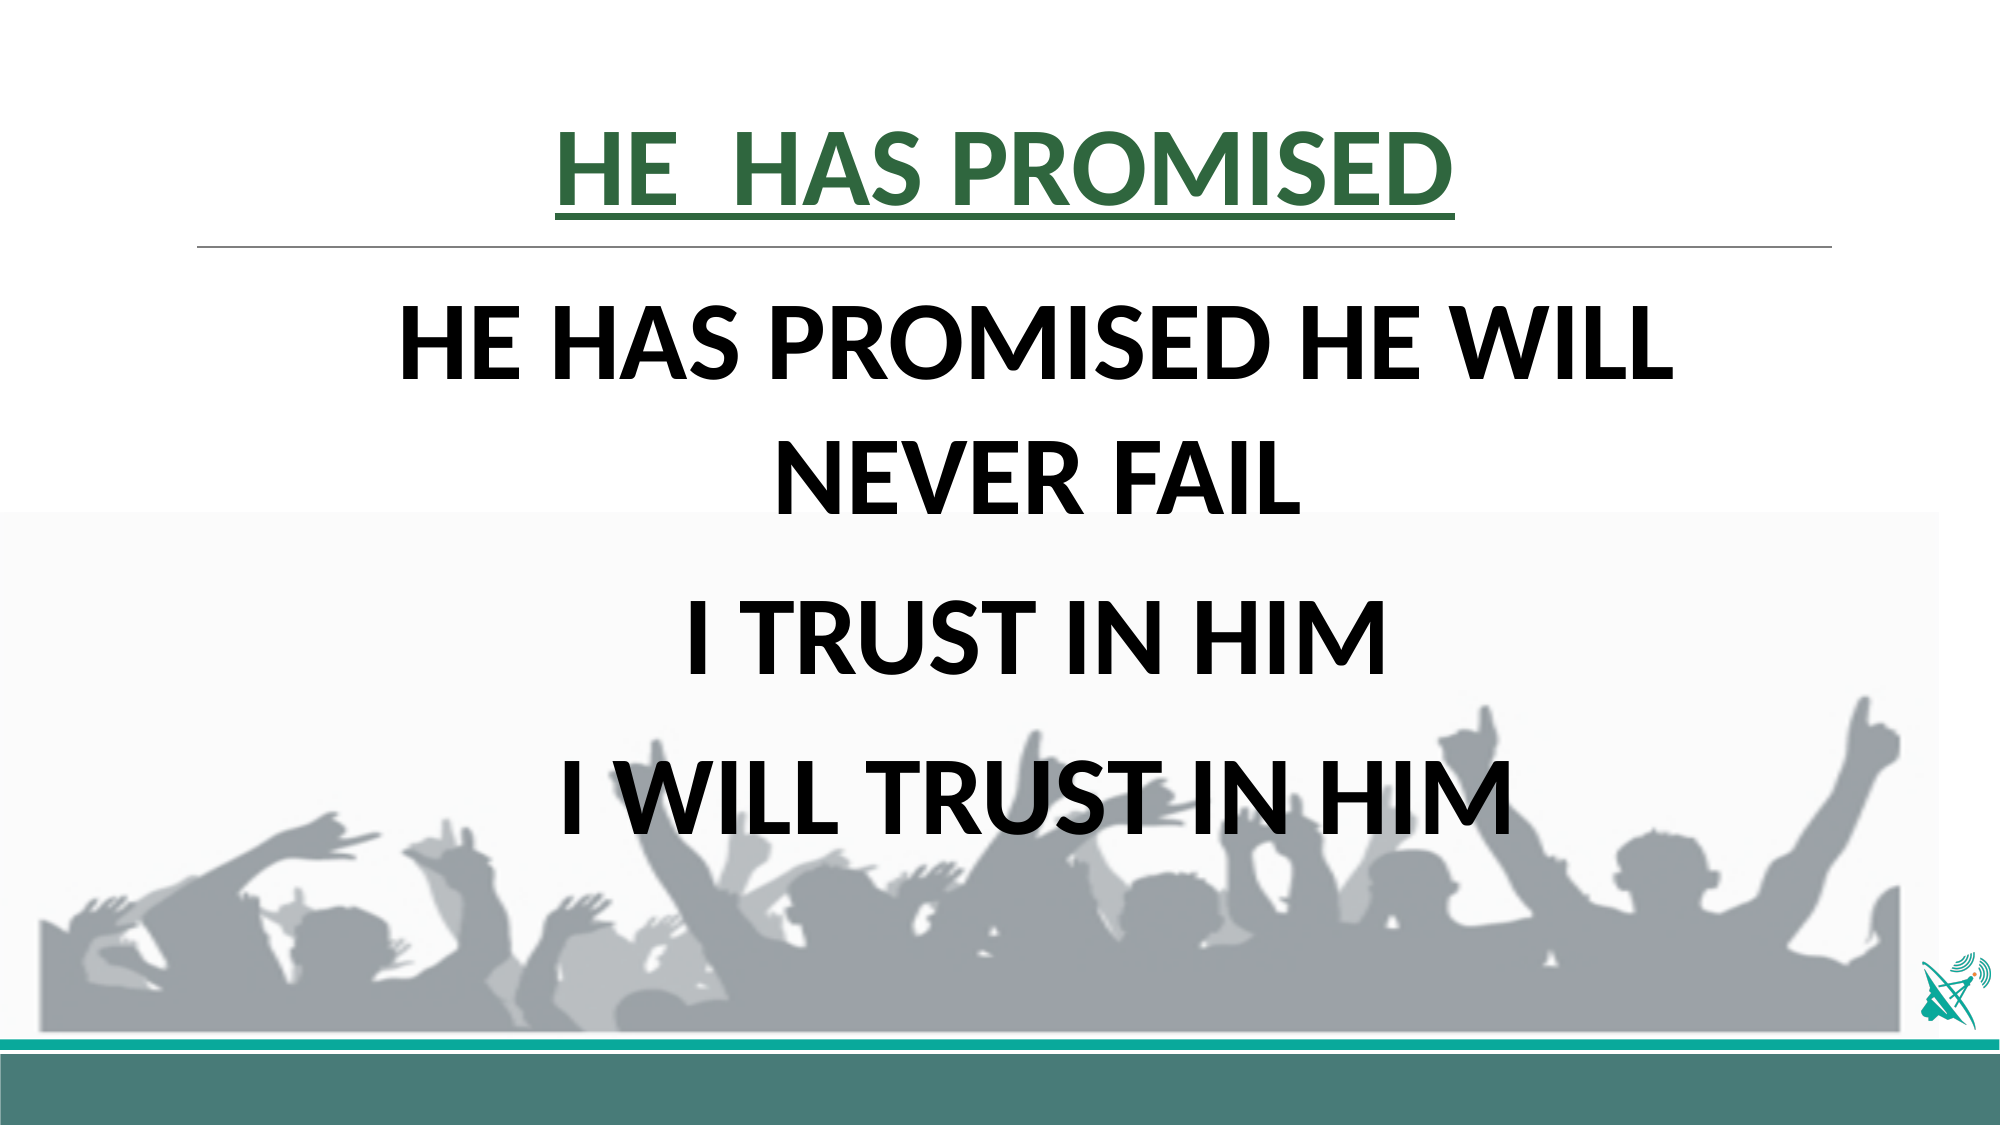

# HE  HAS PROMISED
HE HAS PROMISED HE WILL NEVER FAIL
I TRUST IN HIM
I WILL TRUST IN HIM